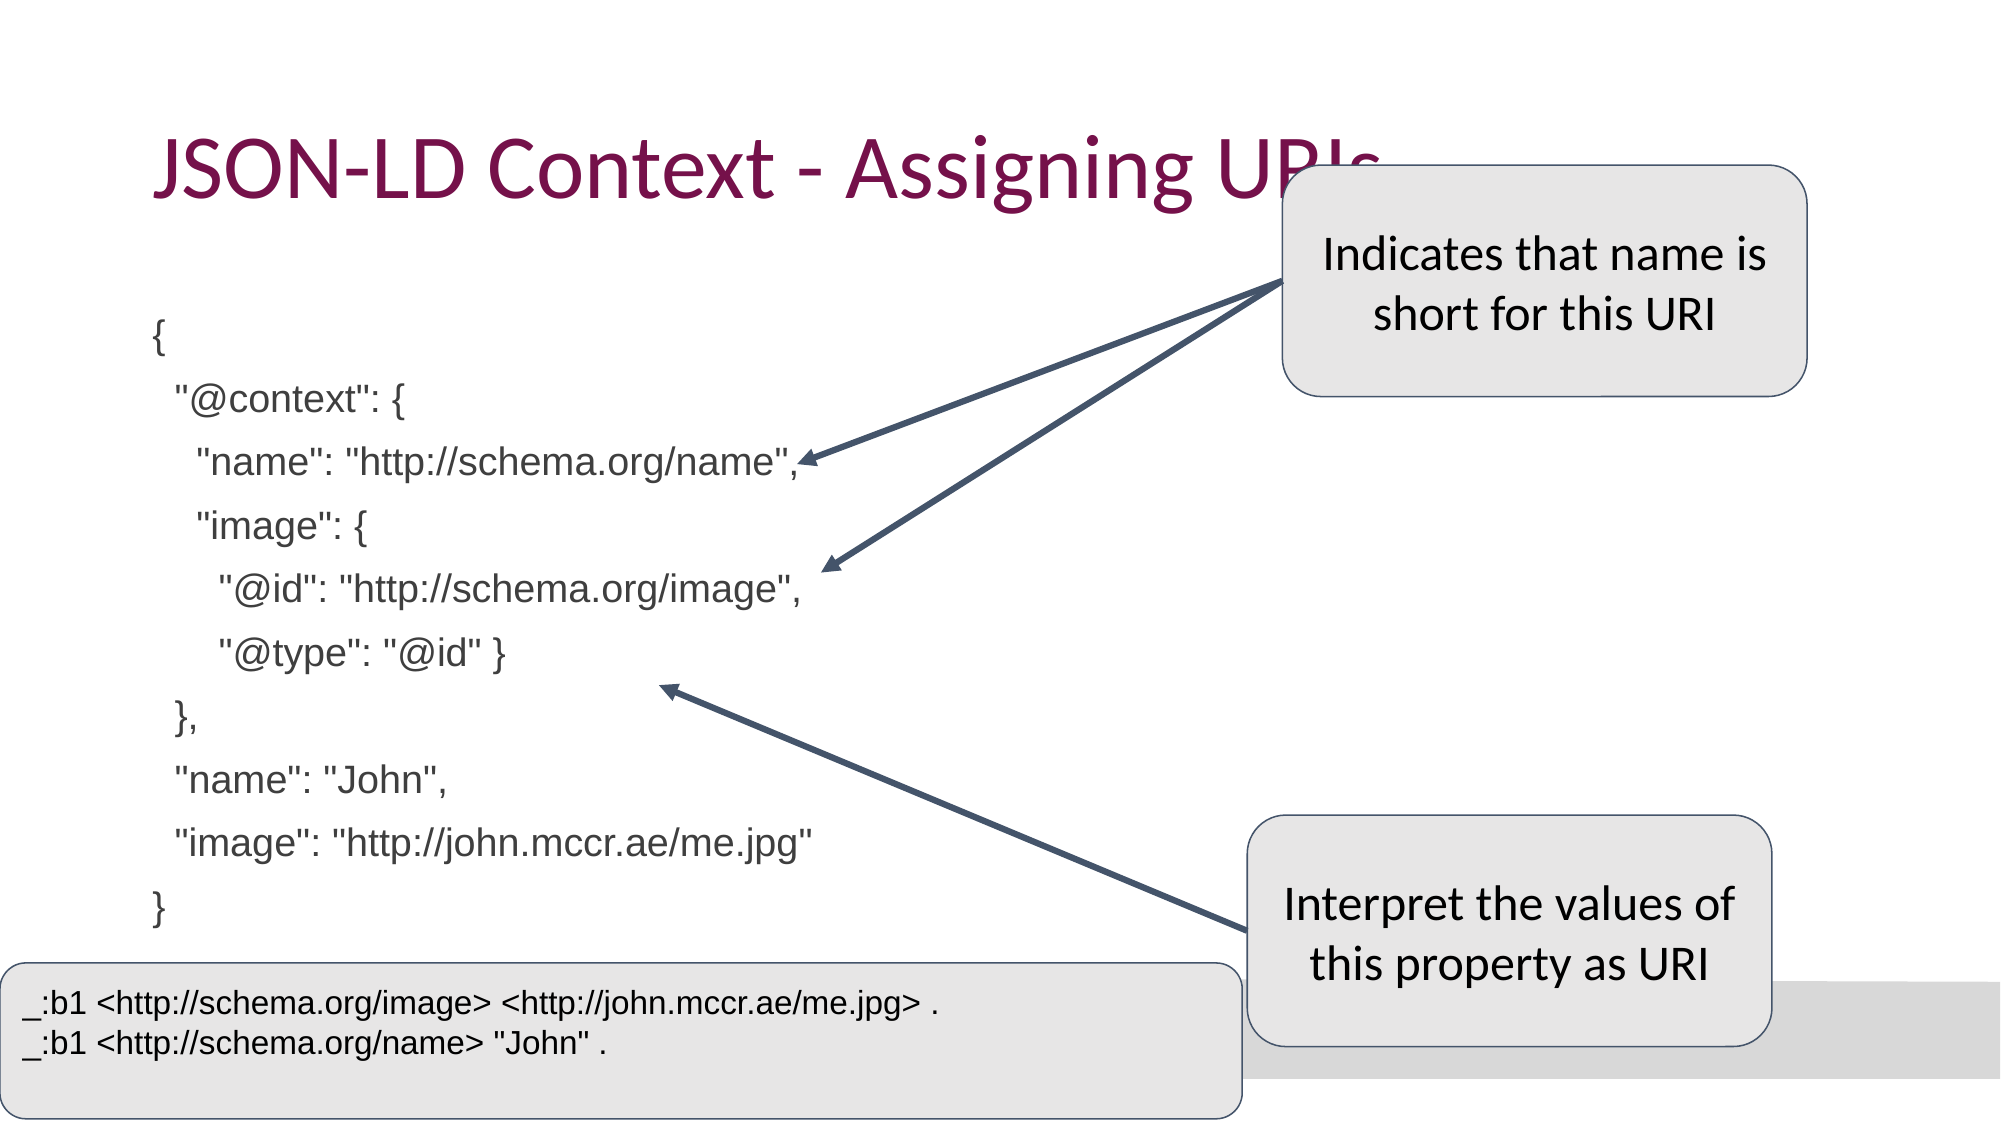

# JSON-LD Context - Assigning URIs
Indicates that name is short for this URI
{
  "@context": {
    "name": "http://schema.org/name",
    "image": {
      "@id": "http://schema.org/image",
      "@type": "@id" }
  },
  "name": "John",
  "image": "http://john.mccr.ae/me.jpg"
}
Interpret the values of this property as URI
_:b1 <http://schema.org/image> <http://john.mccr.ae/me.jpg> .
_:b1 <http://schema.org/name> "John" .